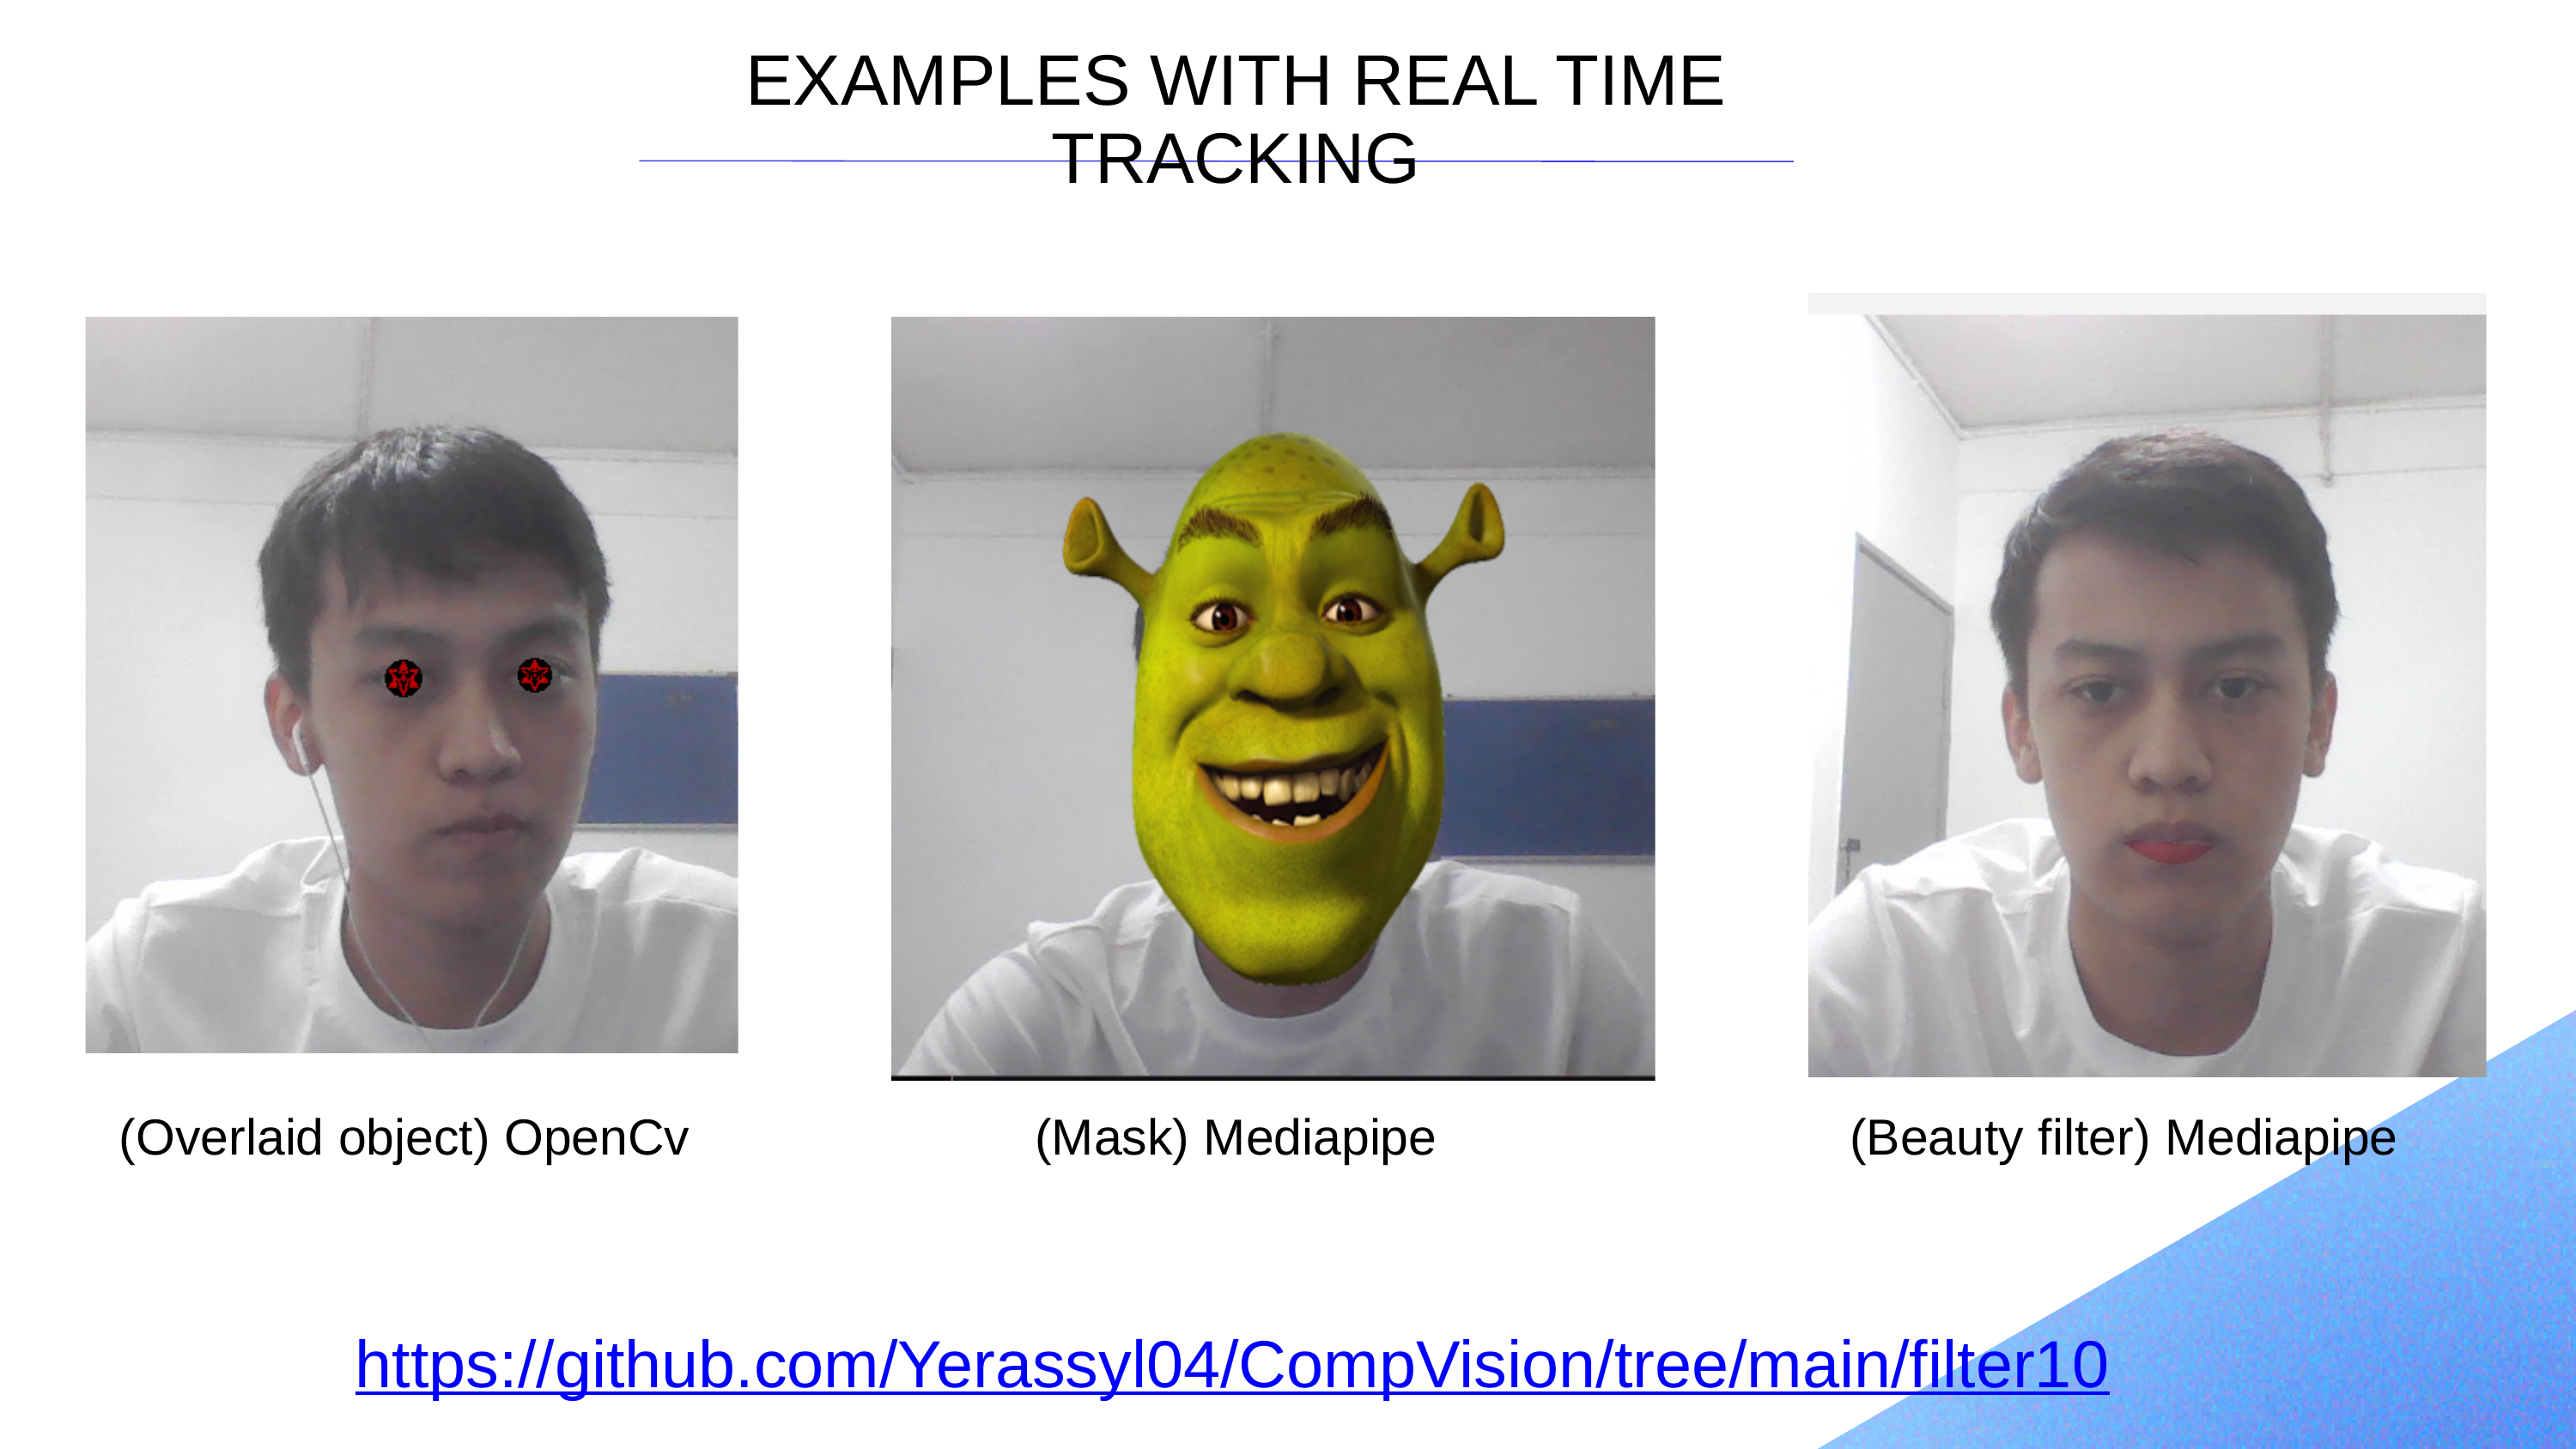

EXAMPLES WITH REAL TIME TRACKING

(Overlaid object) OpenCv
(Mask) Mediapipe
(Beauty filter) Mediapipe

https://github.com/Yerassyl04/CompVision/tree/main/filter10